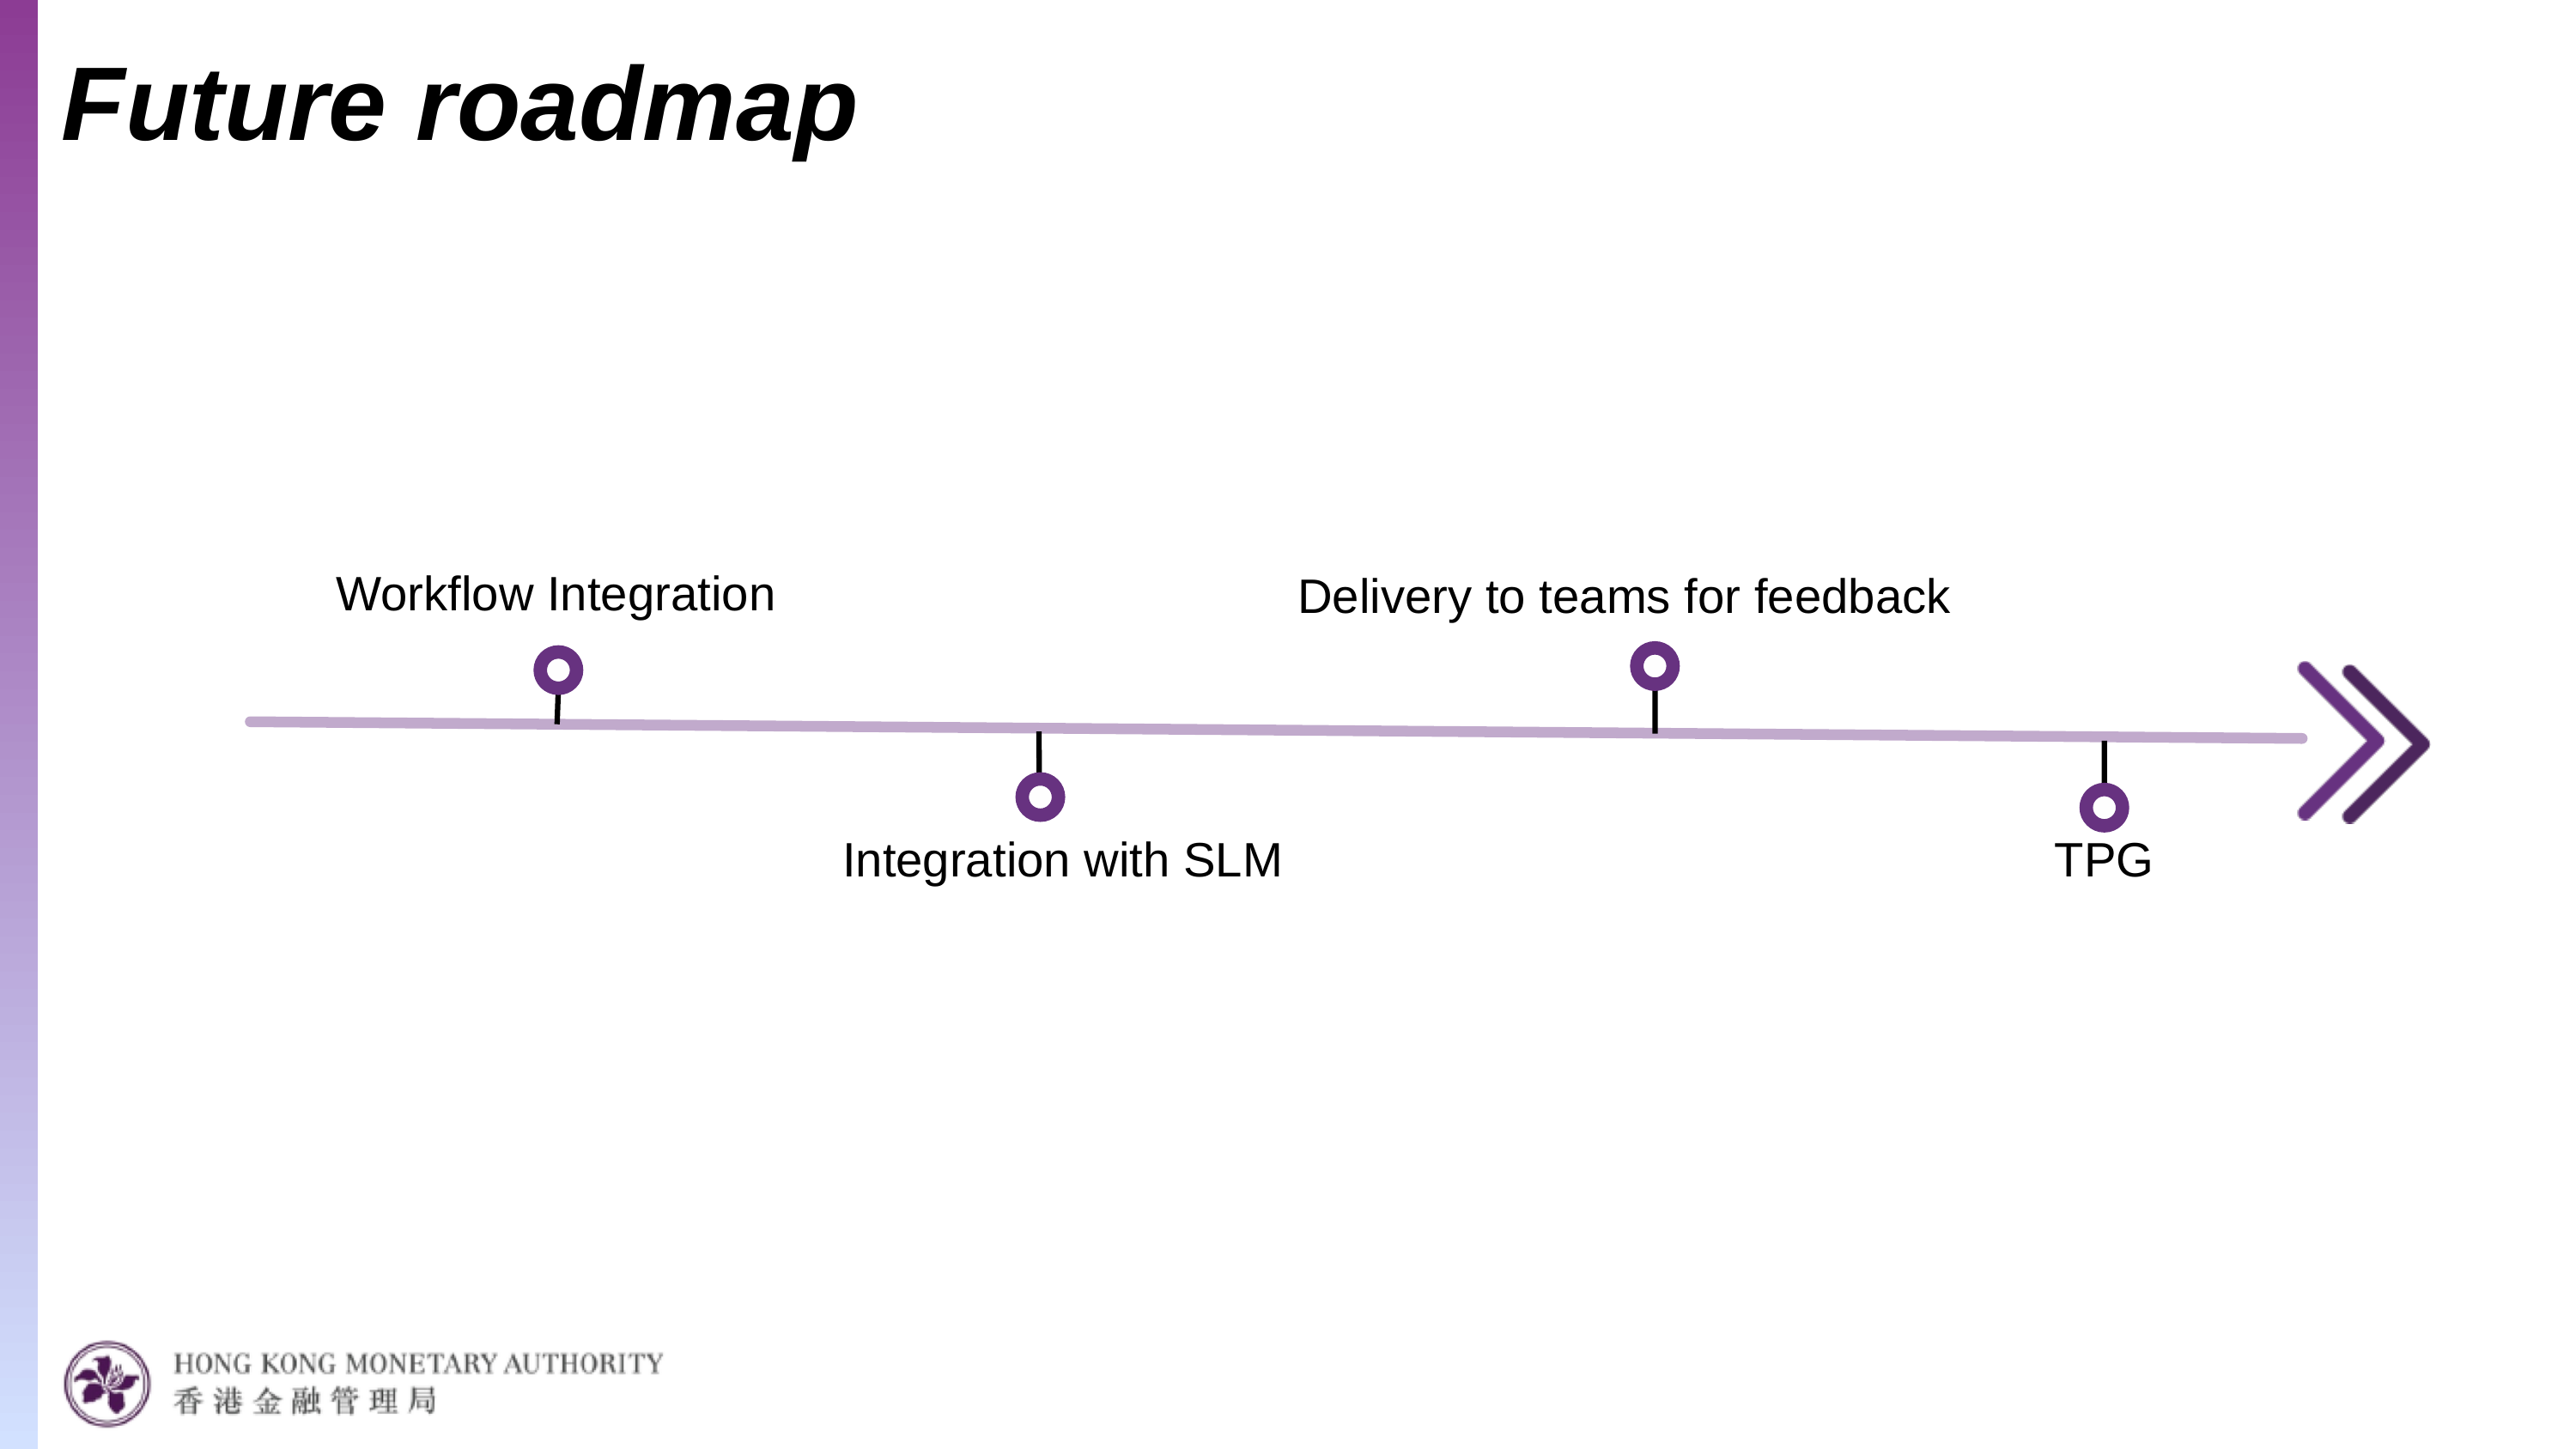

Future roadmap
Workflow Integration
Delivery to teams for feedback

Integration with SLM
TPG